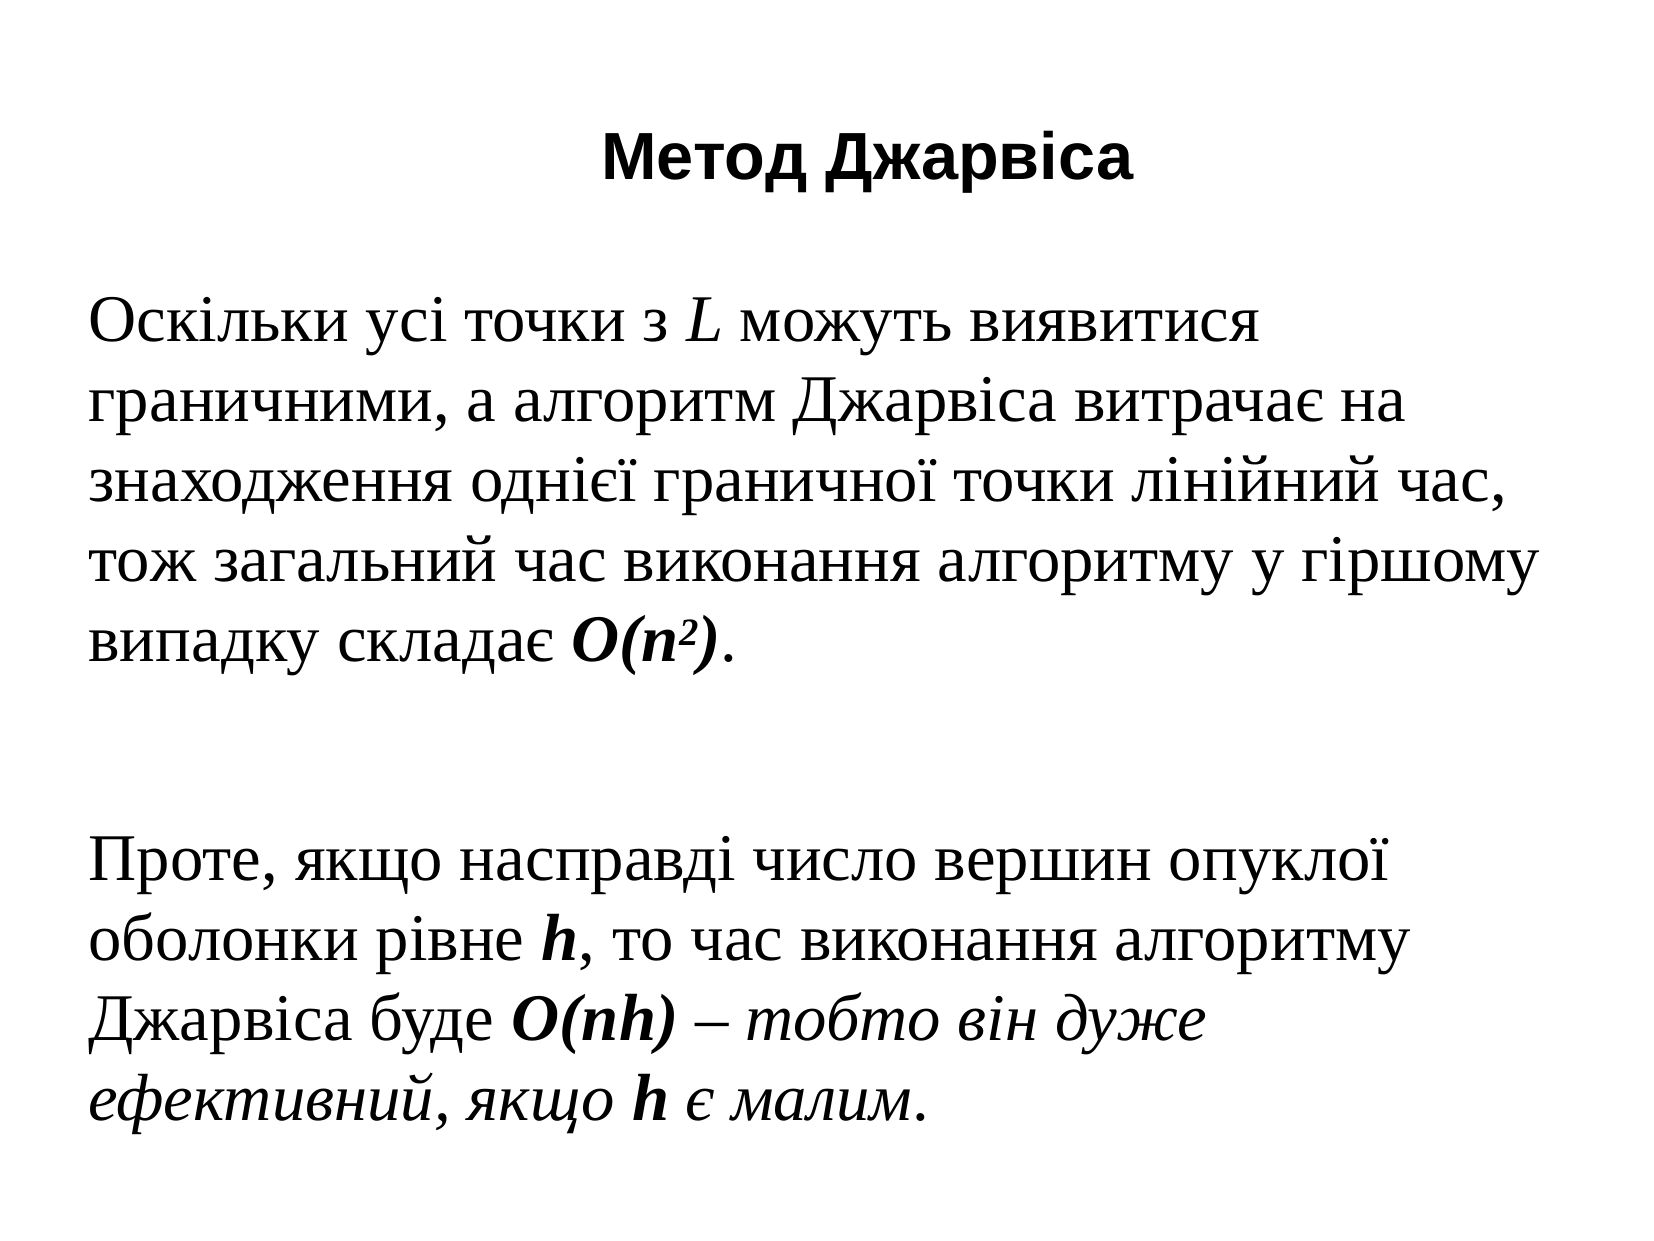

Метод Джарвіса
Оскільки усі точки з L можуть виявитися граничними, а алгоритм Джарвіса витрачає на знаходження однієї граничної точки лінійний час, тож загальний час виконання алгоритму у гіршому випадку складає O(n2).

Проте, якщо насправді число вершин опуклої оболонки рівне h, то час виконання алгоритму Джарвіса буде O(nh) – тобто він дуже ефективний, якщо h є малим.